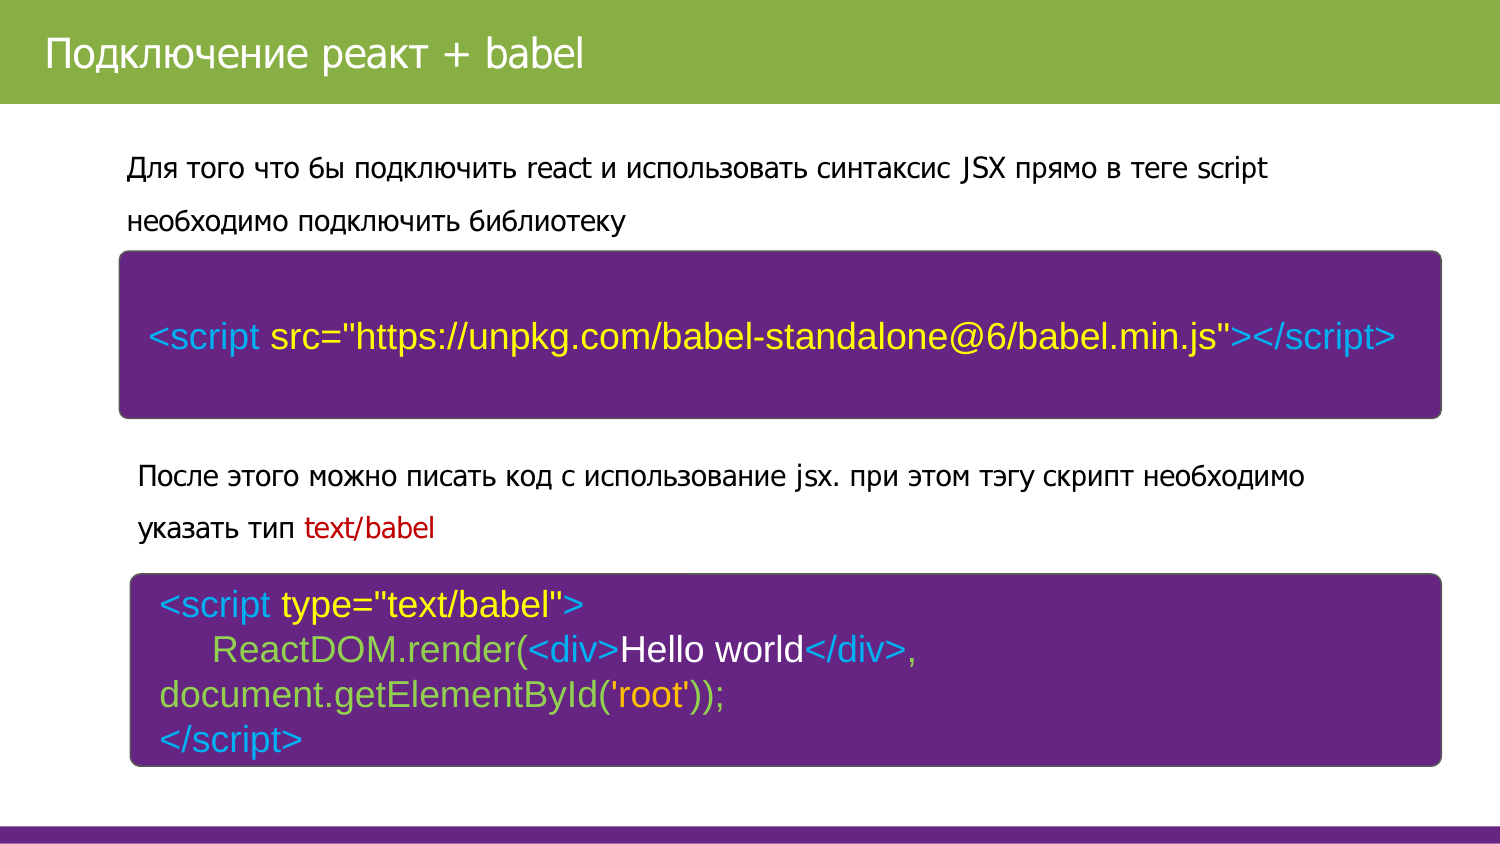

Подключение реакт + babel
Для того что бы подключить react и использовать синтаксис JSX прямо в теге script необходимо подключить библиотеку

<script src="https://unpkg.com/babel-standalone@6/babel.min.js"></script>
После этого можно писать код с использование jsx. при этом тэгу скрипт необходимо указать тип text/babel

<script type="text/babel">
     ReactDOM.render(<div>Hello world</div>, document.getElementById('root'));
</script>